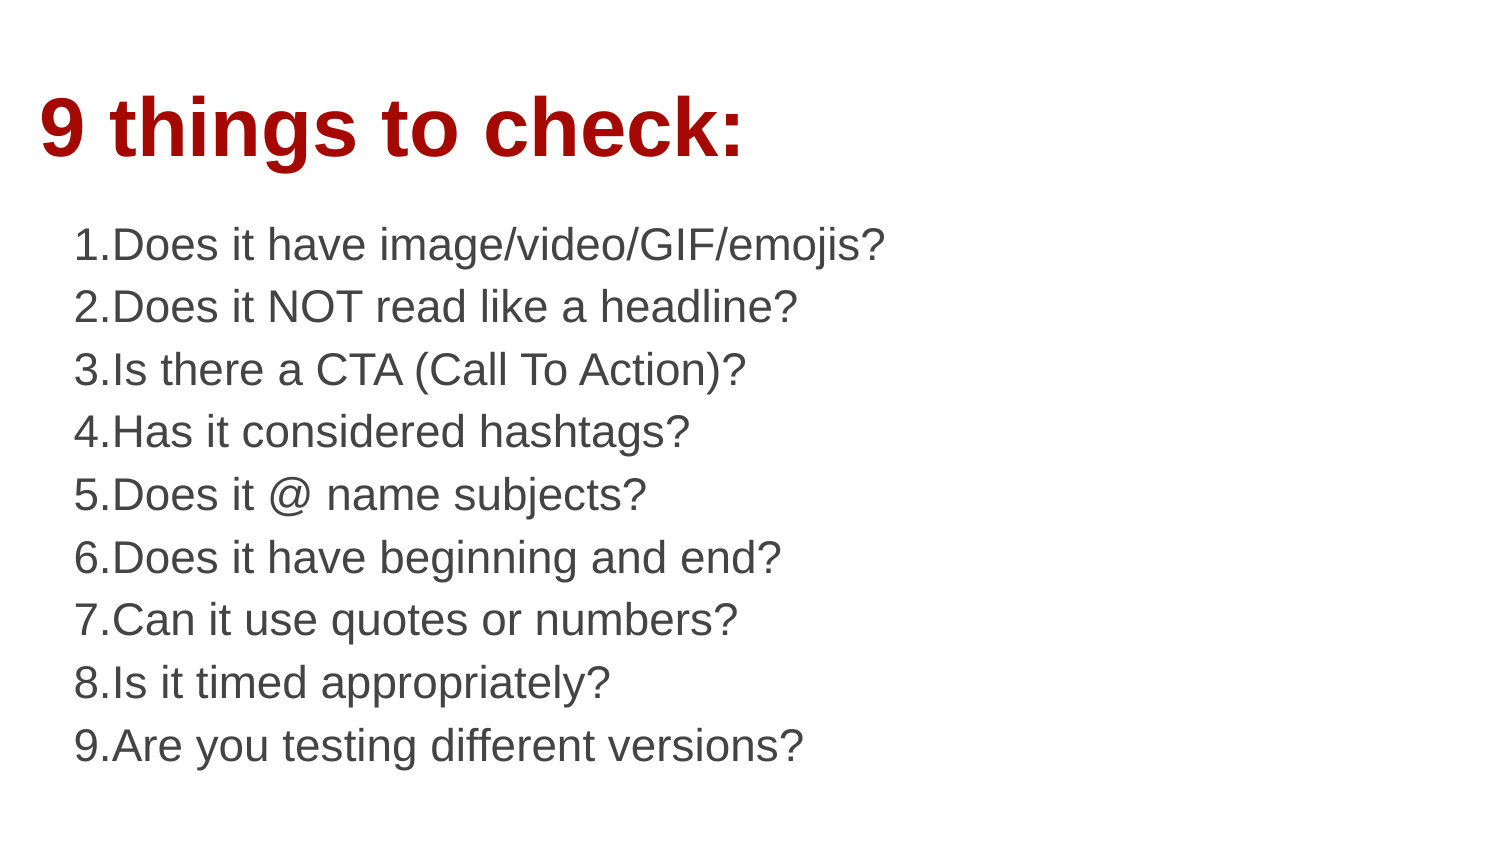

9 things to check:
Does it have image/video/GIF/emojis?
Does it NOT read like a headline?
Is there a CTA (Call To Action)?
Has it considered hashtags?
Does it @ name subjects?
Does it have beginning and end?
Can it use quotes or numbers?
Is it timed appropriately?
Are you testing different versions?